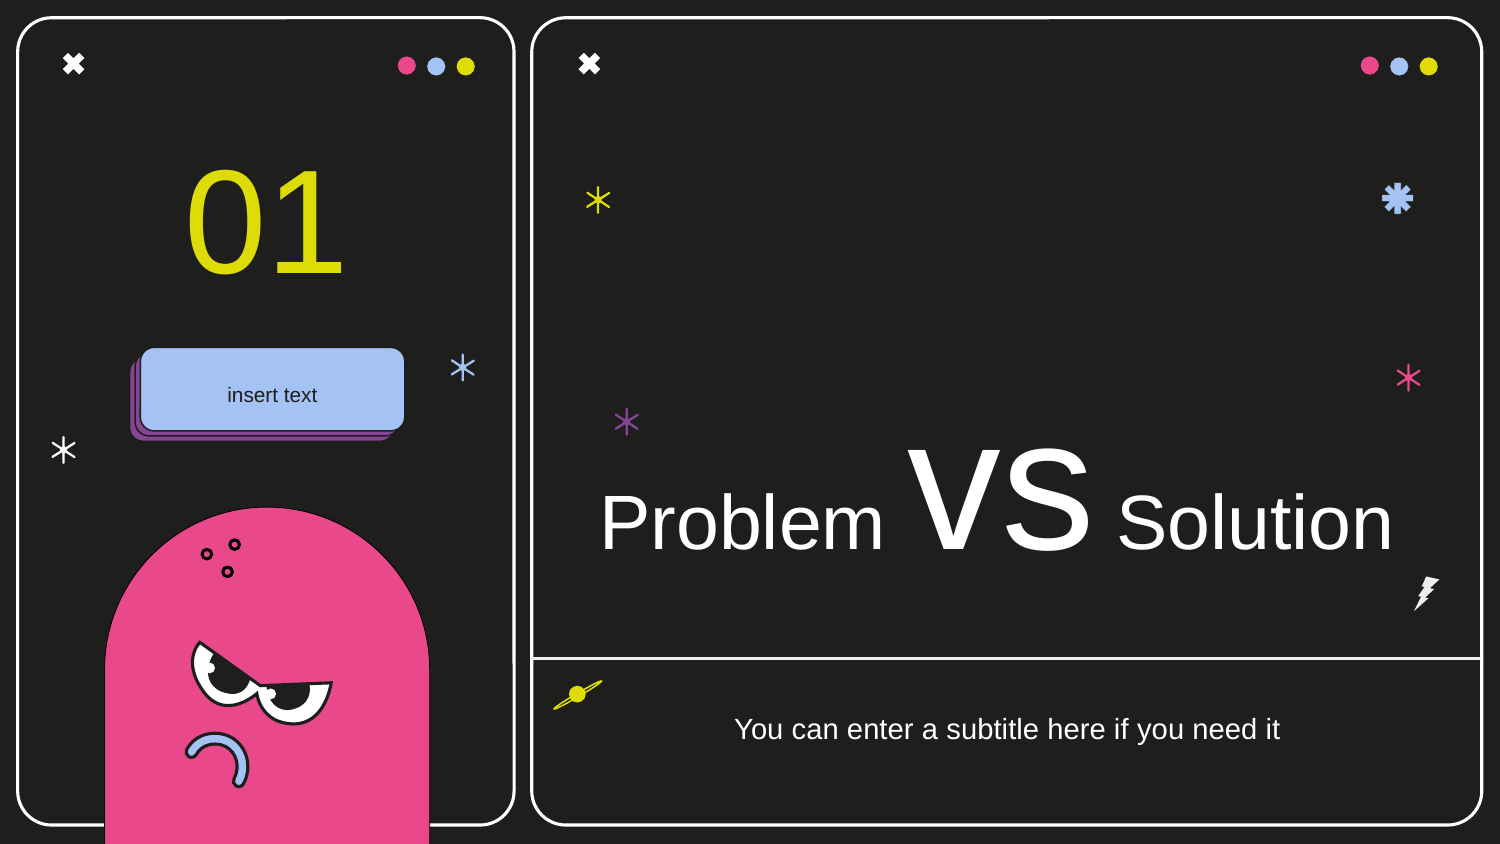

01
# Problem vs Solution

insert text

You can enter a subtitle here if you need it